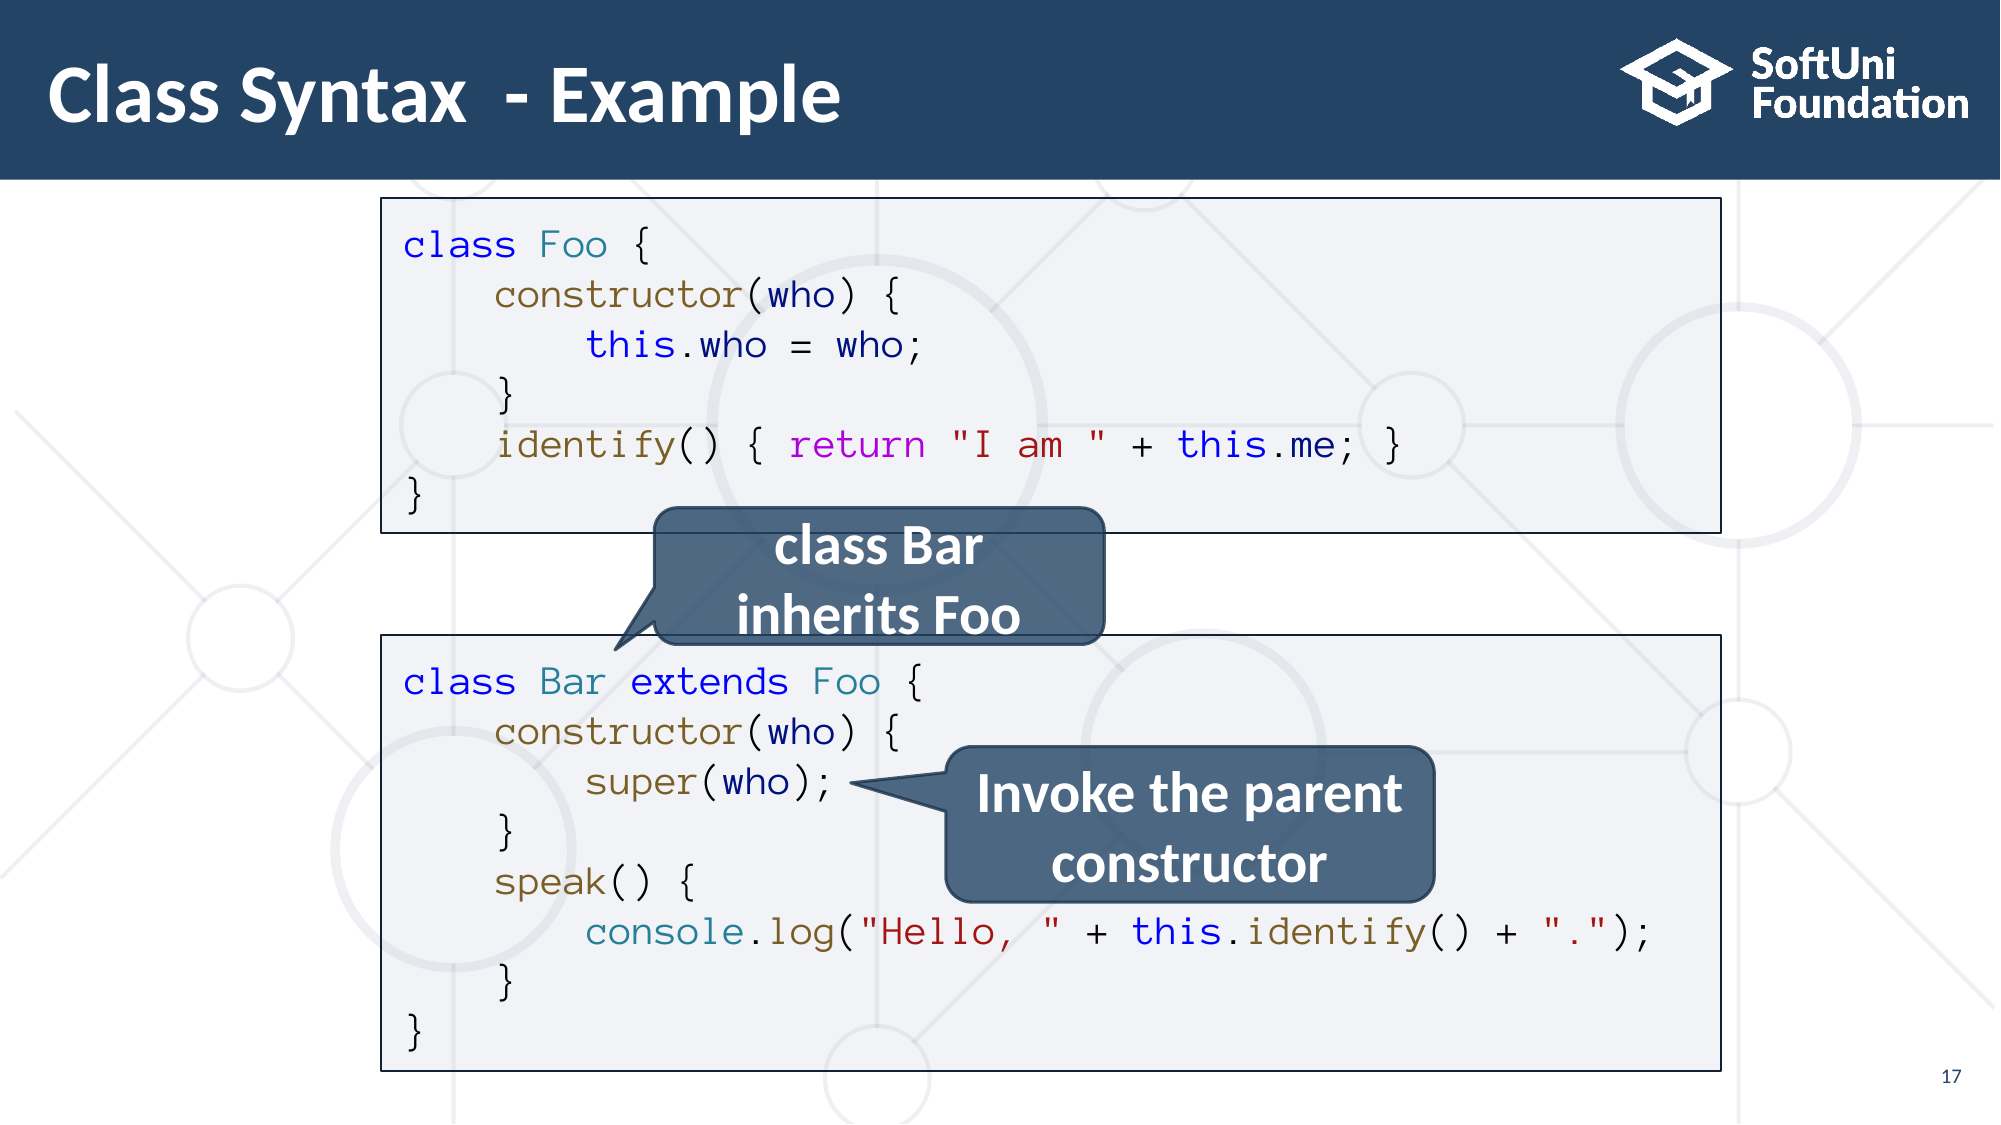

# Class Syntax  - Example
class Foo {
    constructor(who) {
        this.who = who;
    }
    identify() { return "I am " + this.me; }
}
class Bar
inherits Foo
class Bar extends Foo {
    constructor(who) {
        super(who);
    }
    speak() {
        console.log("Hello, " + this.identify() + ".");
    }
}
Invoke the parent constructor
17